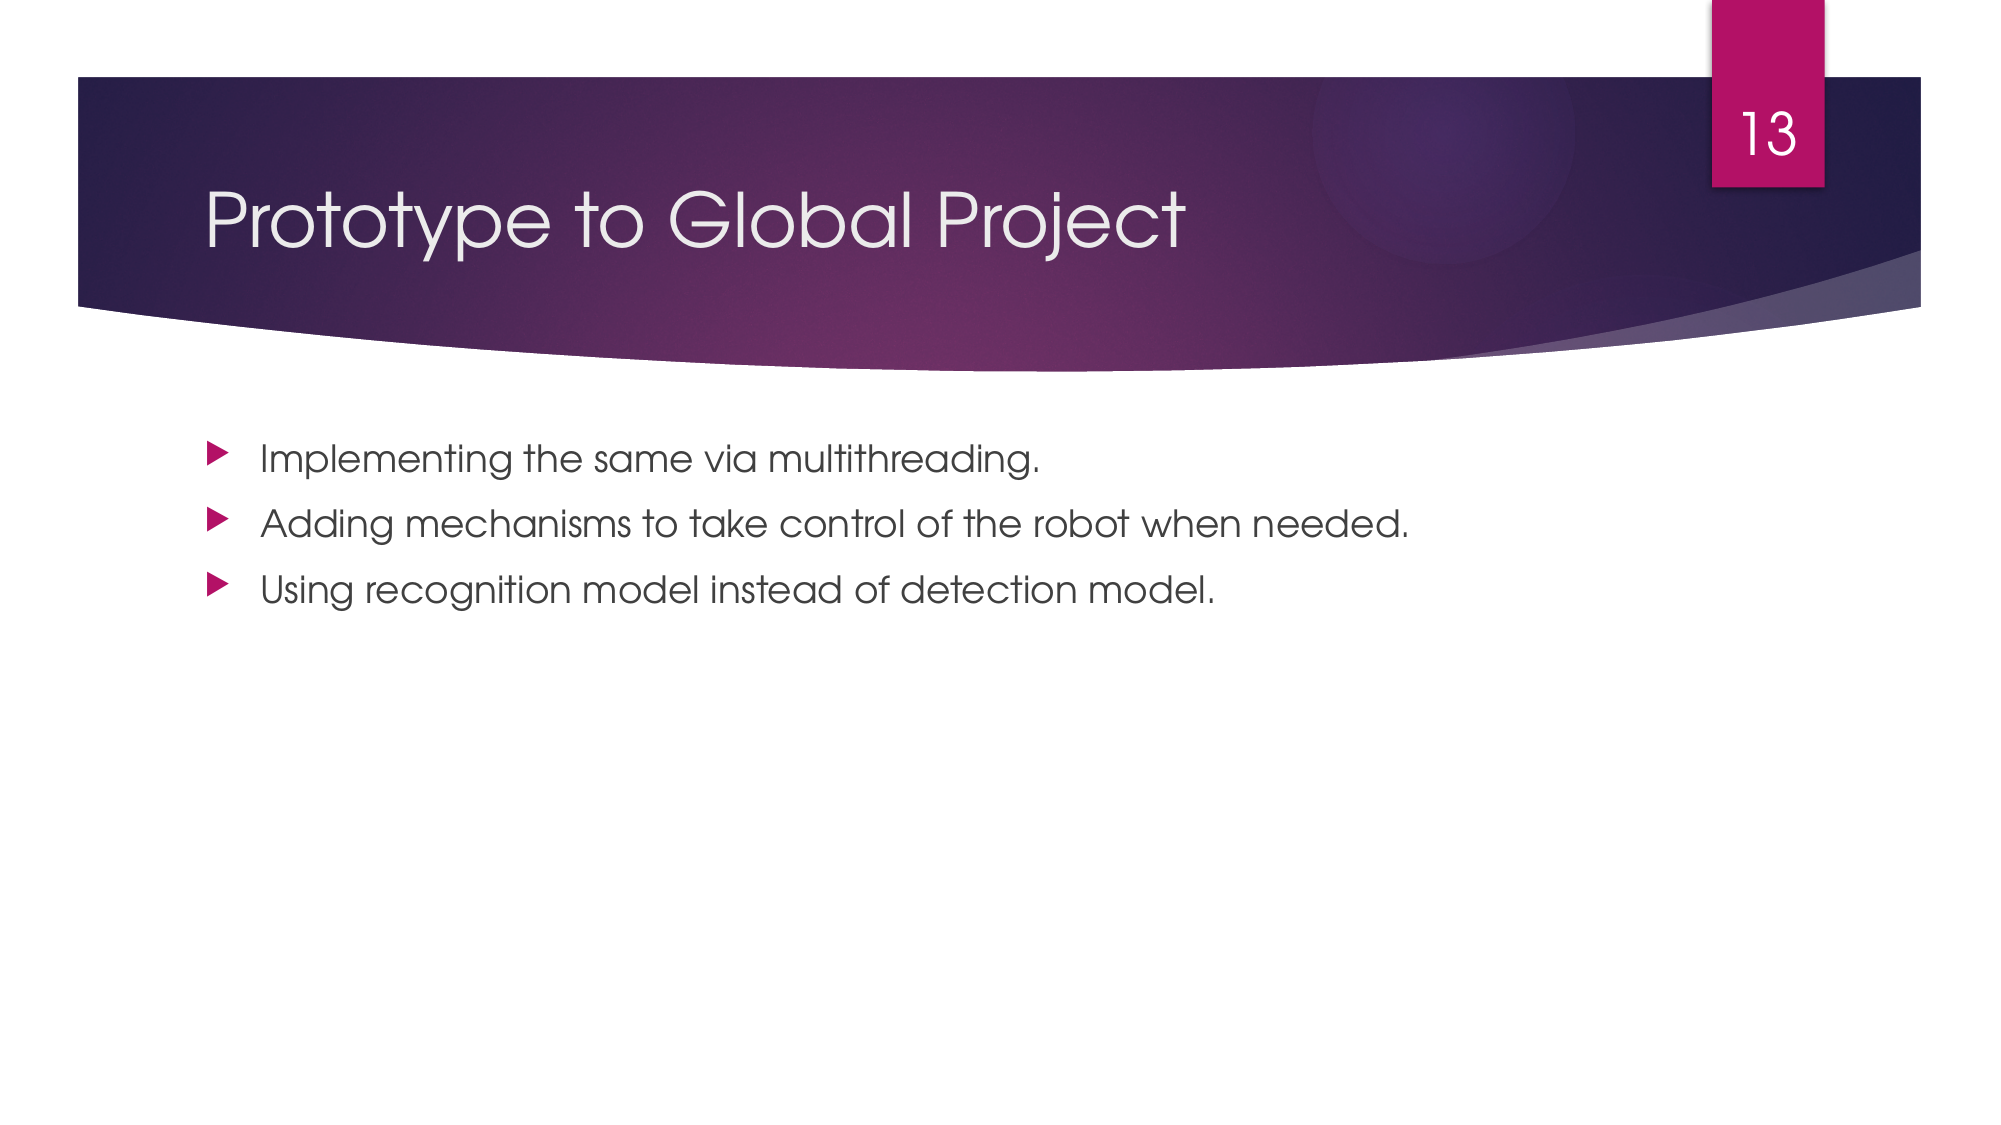

13
# Prototype to Global Project
Implementing the same via multithreading.
Adding mechanisms to take control of the robot when needed.
Using recognition model instead of detection model.